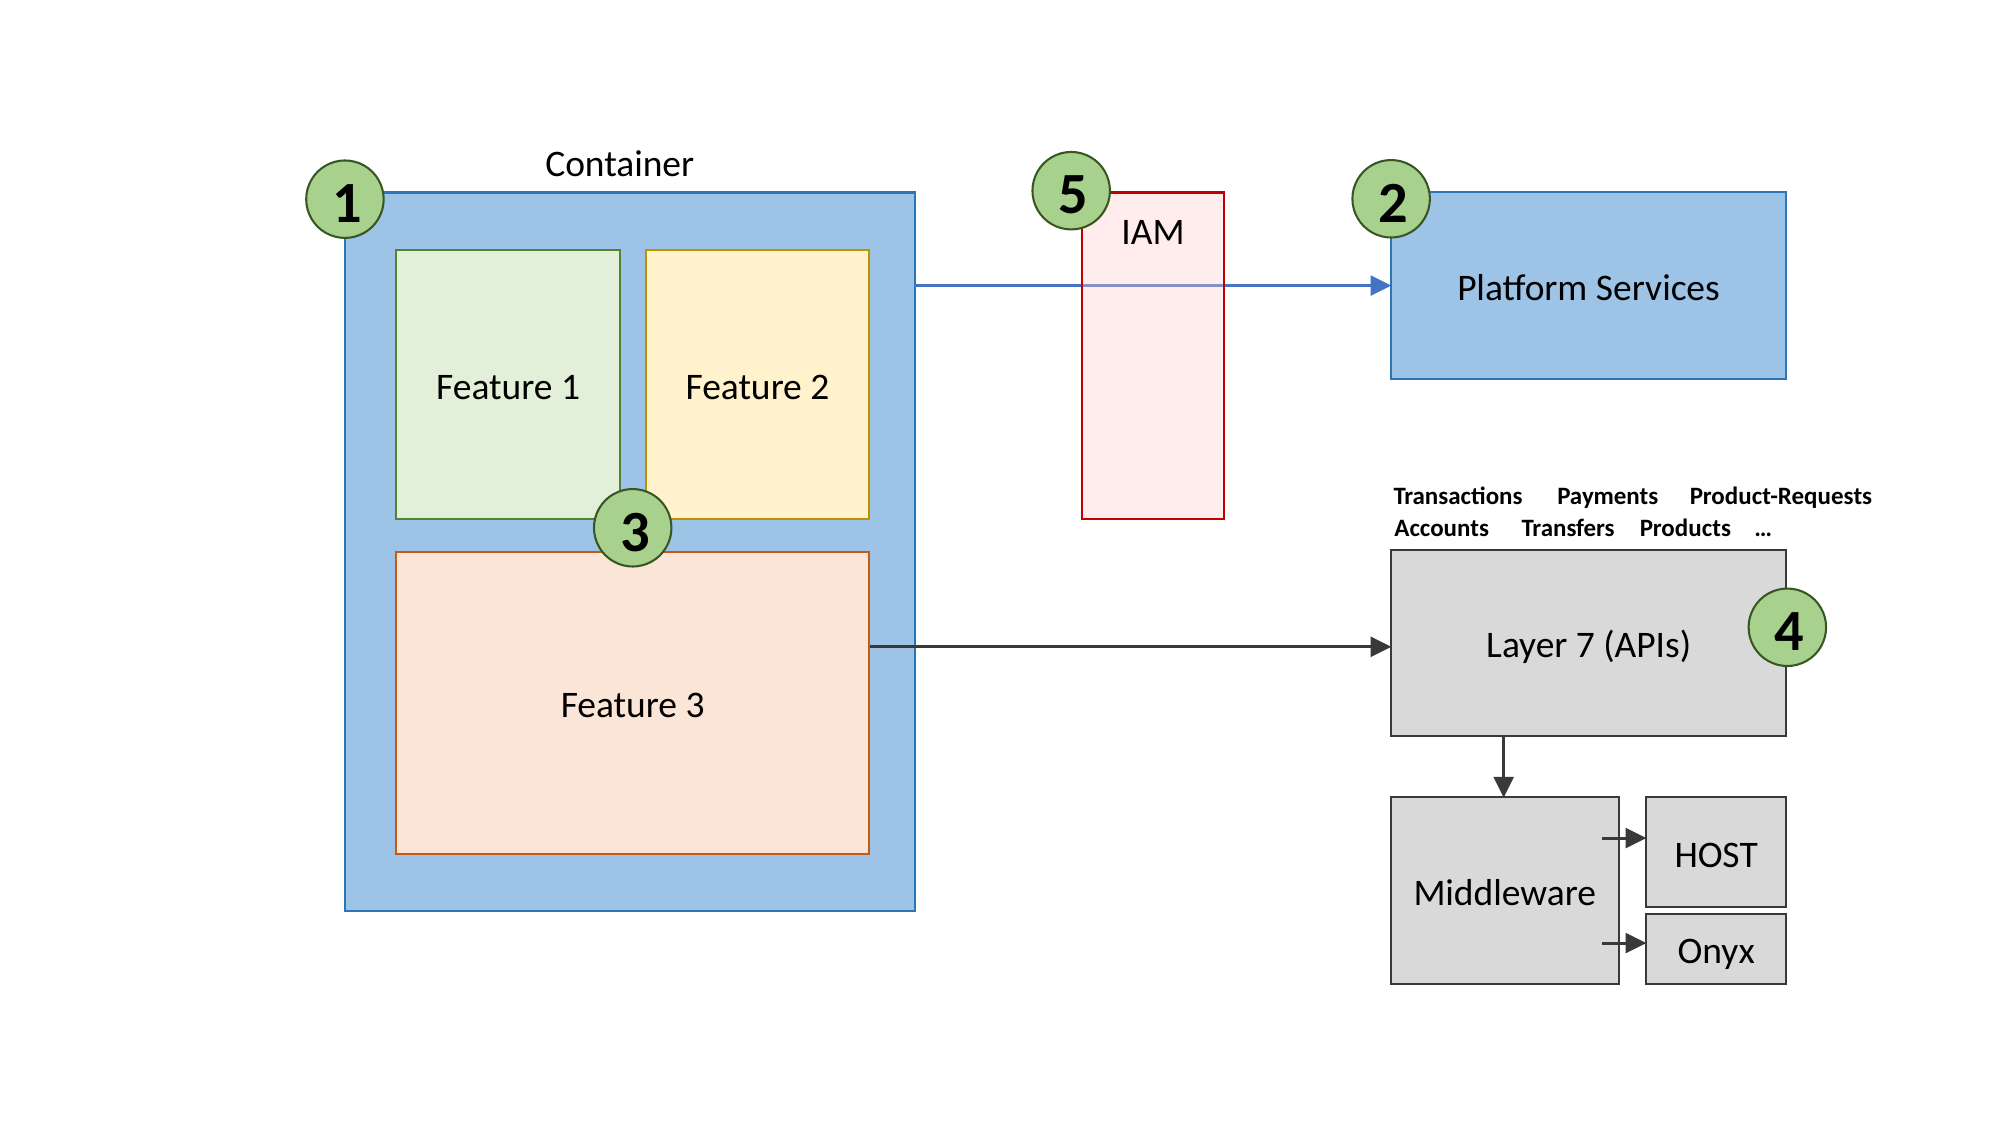

Container
5

IAM
2
Platform Services
1

Feature 1
Feature 2
3
Feature 3
Transactions
Payments
Product-Requests
Accounts
Transfers
Products
…
Layer 7 (APIs)
4
Middleware
HOST
Onyx